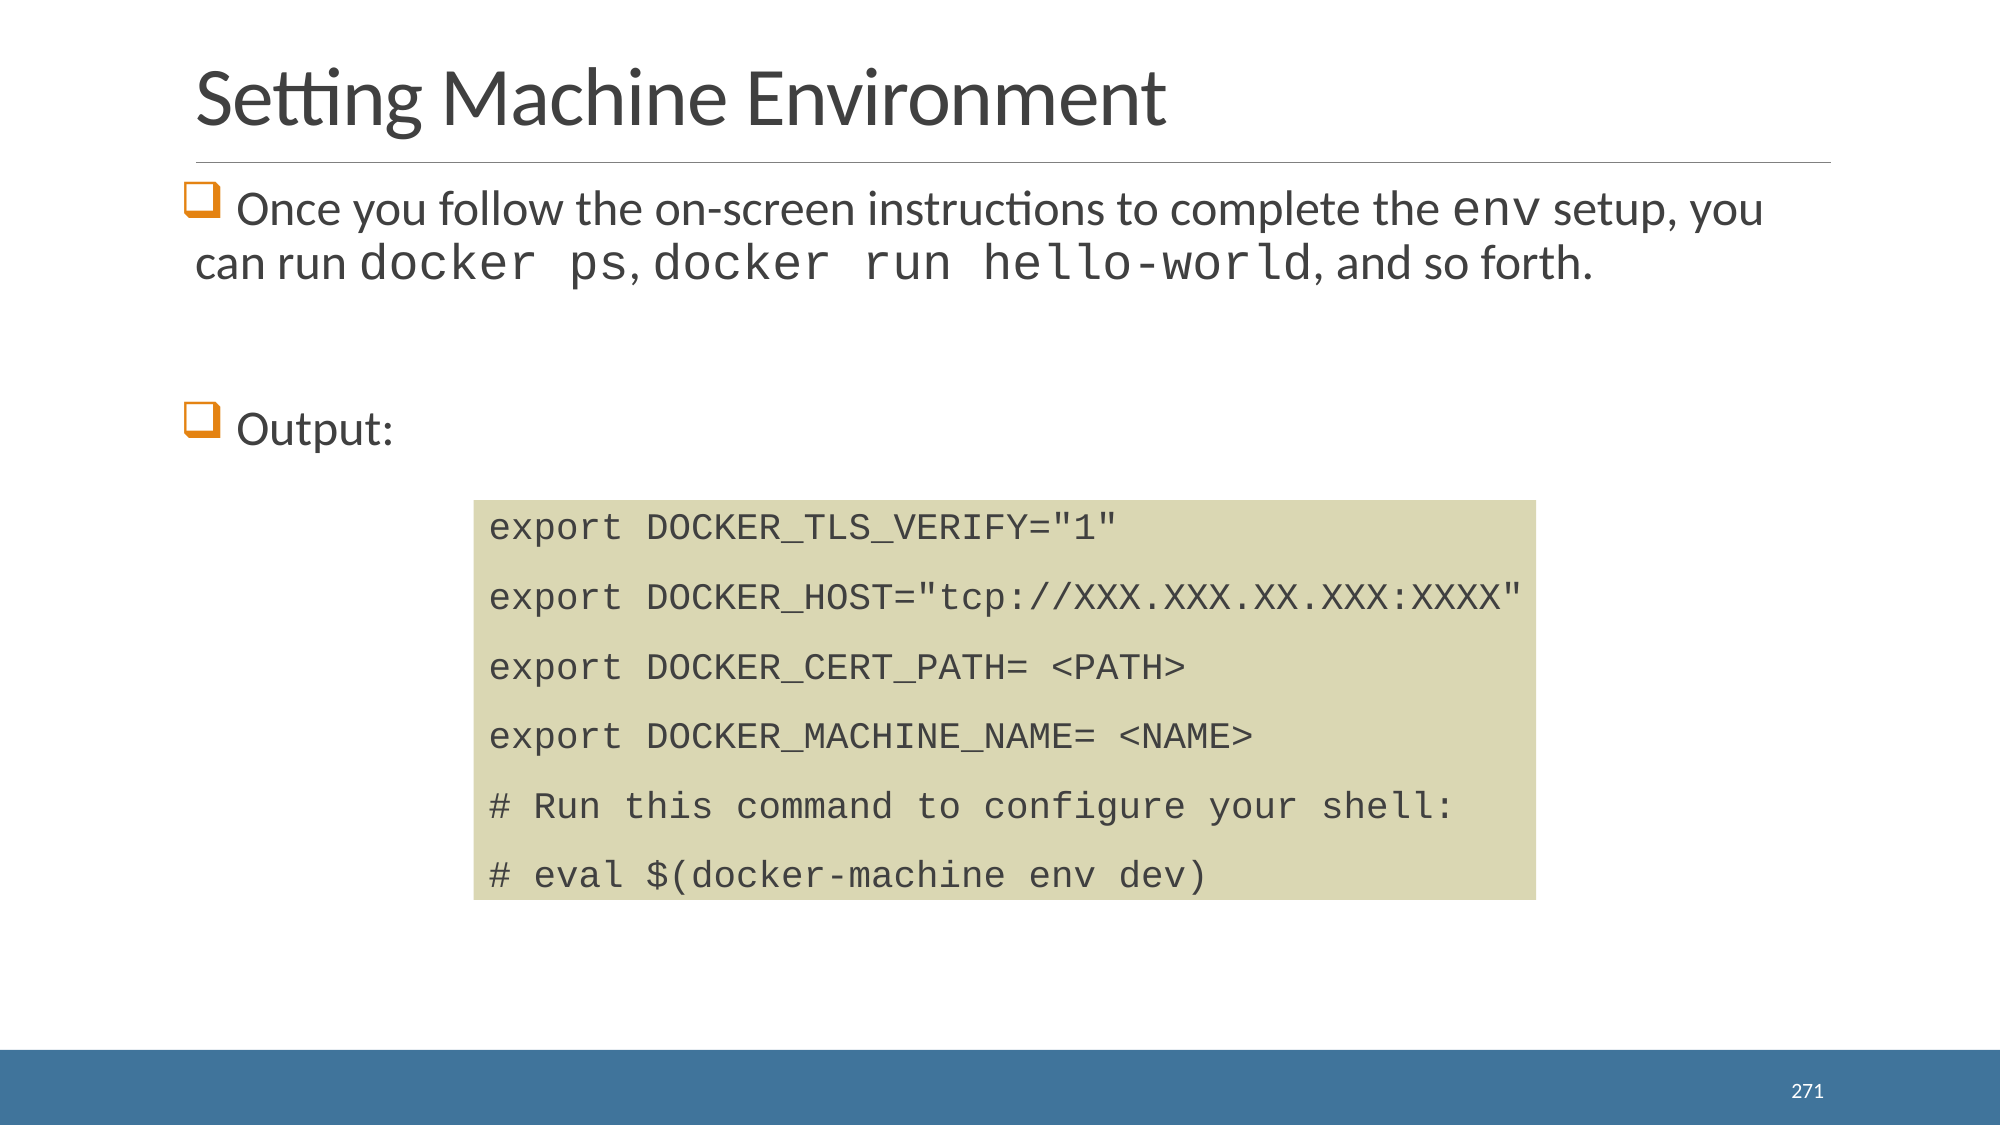

# Setting Machine Environment
 Once you follow the on-screen instructions to complete the env setup, you can run docker ps, docker run hello-world, and so forth.

 Output:

export DOCKER_TLS_VERIFY="1"
export DOCKER_HOST="tcp://XXX.XXX.XX.XXX:XXXX"
export DOCKER_CERT_PATH= <PATH>
export DOCKER_MACHINE_NAME= <NAME>
# Run this command to configure your shell:
# eval $(docker-machine env dev)

271